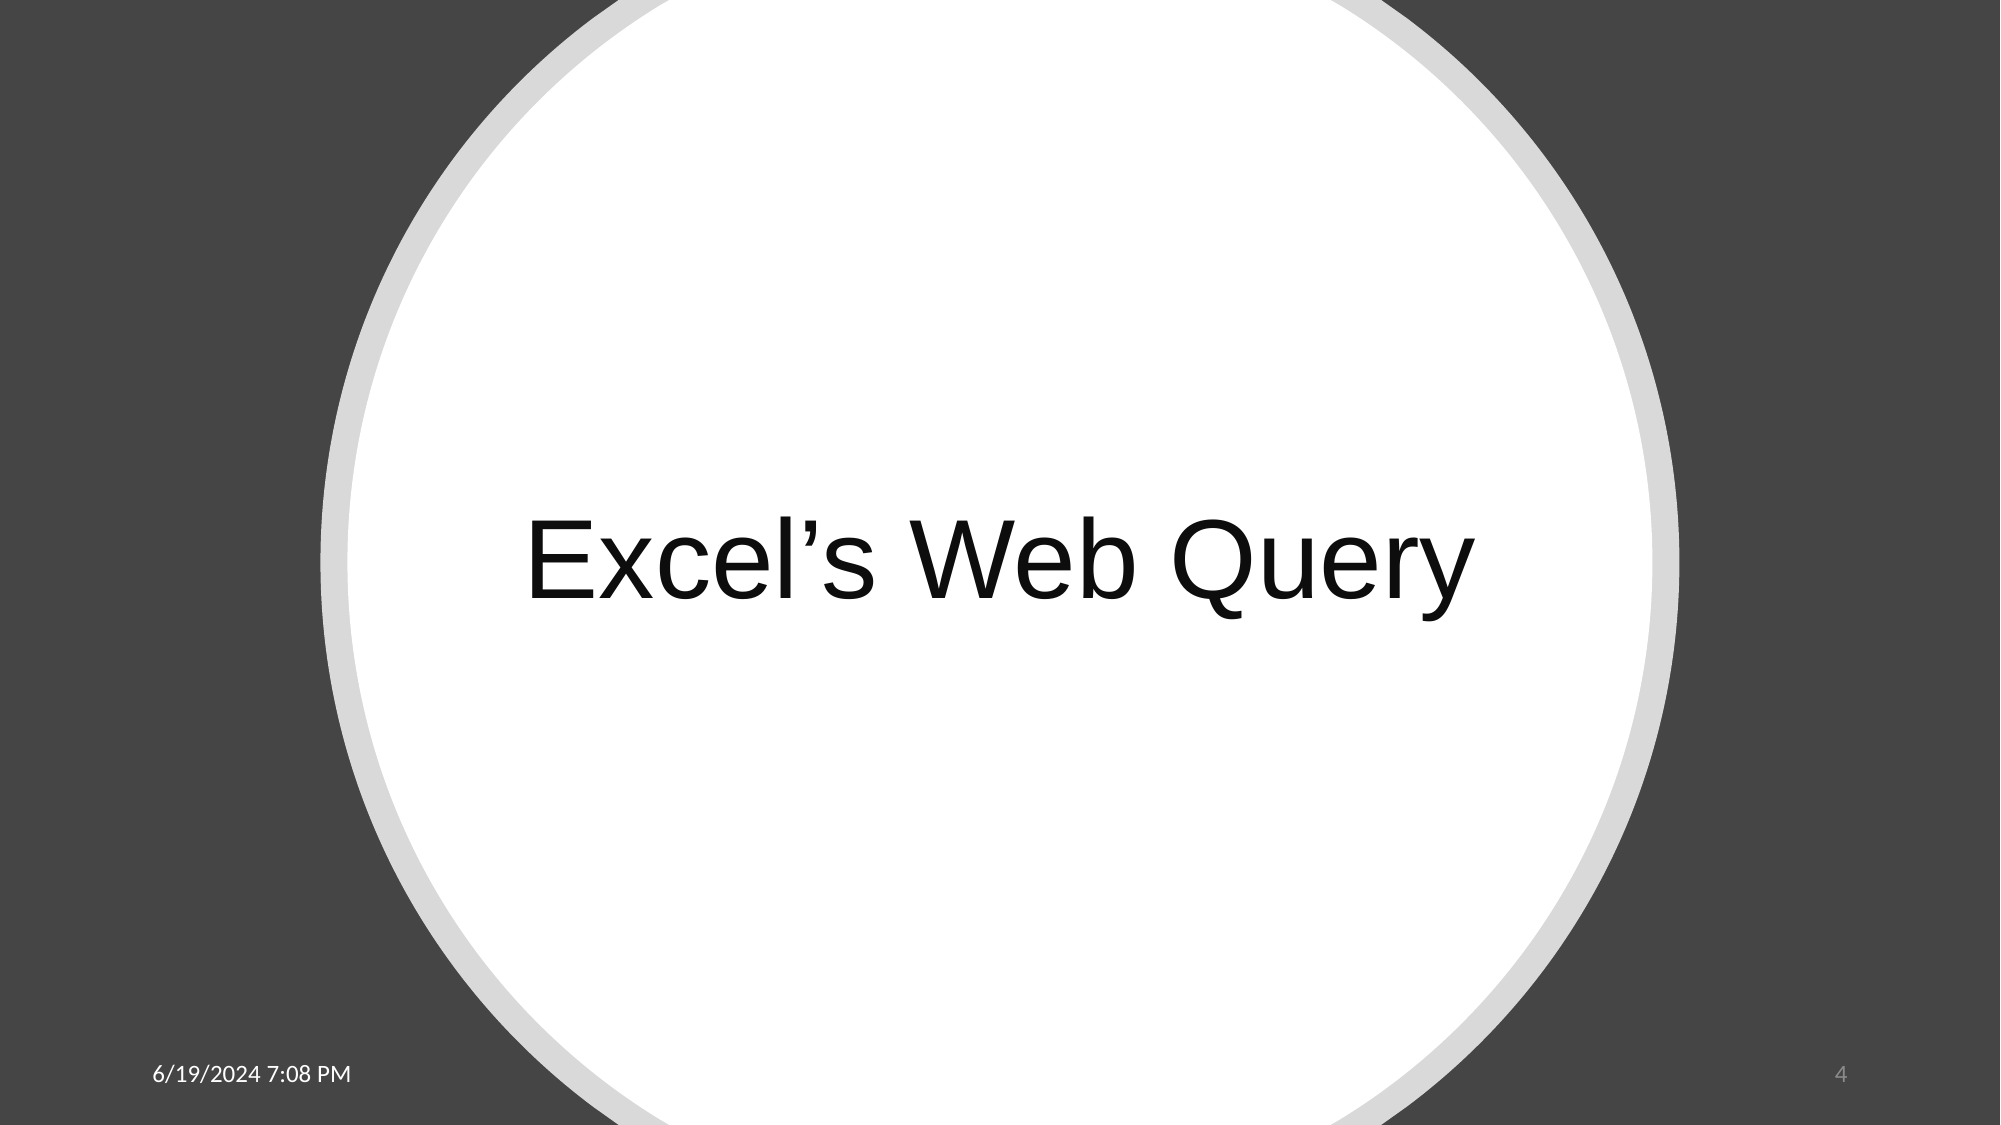

# Excel’s Web Query
6/19/2024 7:08 PM
4